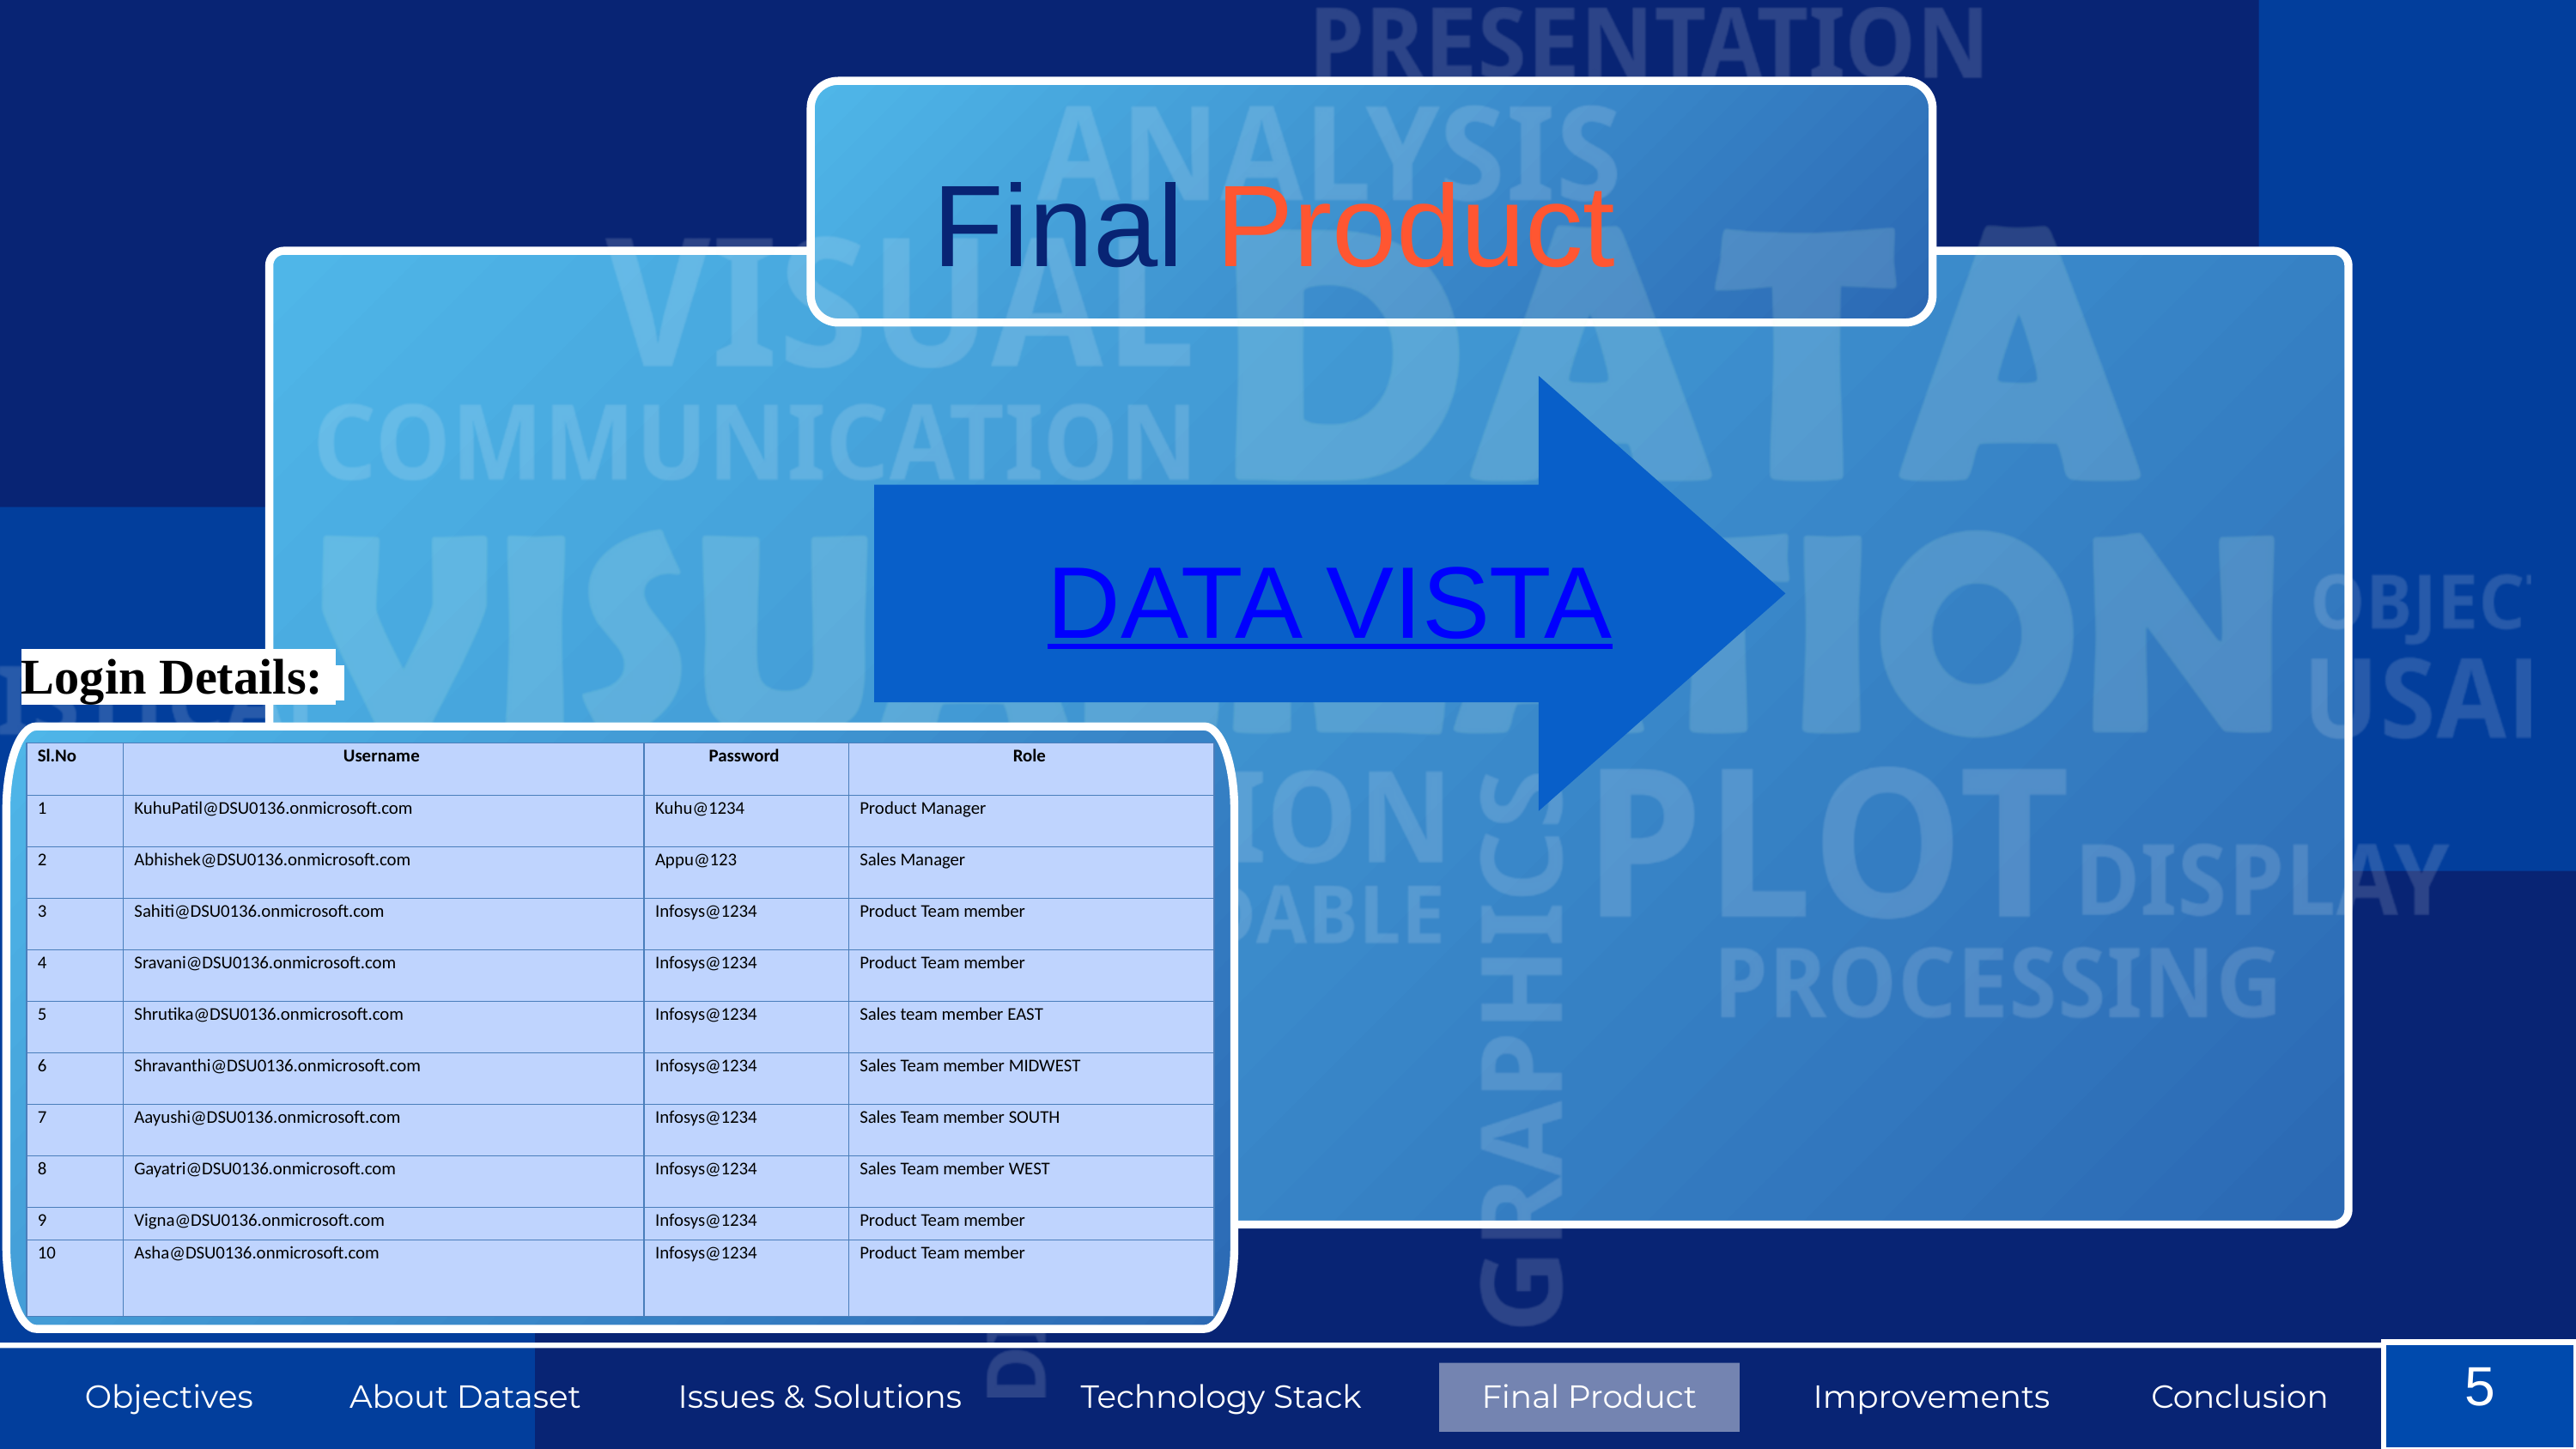

Final Product

DATA VISTA
Login Details:

| Sl.No | Username | Password | Role |
| --- | --- | --- | --- |
| 1 | KuhuPatil@DSU0136.onmicrosoft.com | Kuhu@1234 | Product Manager |
| 2 | Abhishek@DSU0136.onmicrosoft.com | Appu@123 | Sales Manager |
| 3 | Sahiti@DSU0136.onmicrosoft.com | Infosys@1234 | Product Team member |
| 4 | Sravani@DSU0136.onmicrosoft.com | Infosys@1234 | Product Team member |
| 5 | Shrutika@DSU0136.onmicrosoft.com | Infosys@1234 | Sales team member EAST |
| 6 | Shravanthi@DSU0136.onmicrosoft.com | Infosys@1234 | Sales Team member MIDWEST |
| 7 | Aayushi@DSU0136.onmicrosoft.com | Infosys@1234 | Sales Team member SOUTH |
| 8 | Gayatri@DSU0136.onmicrosoft.com | Infosys@1234 | Sales Team member WEST |
| 9 | Vigna@DSU0136.onmicrosoft.com | Infosys@1234 | Product Team member |
| 10 | Asha@DSU0136.onmicrosoft.com | Infosys@1234 | Product Team member |

5

About Dataset
Issues & Solutions
Technology Stack
Objectives
Final Product
Improvements
Conclusion